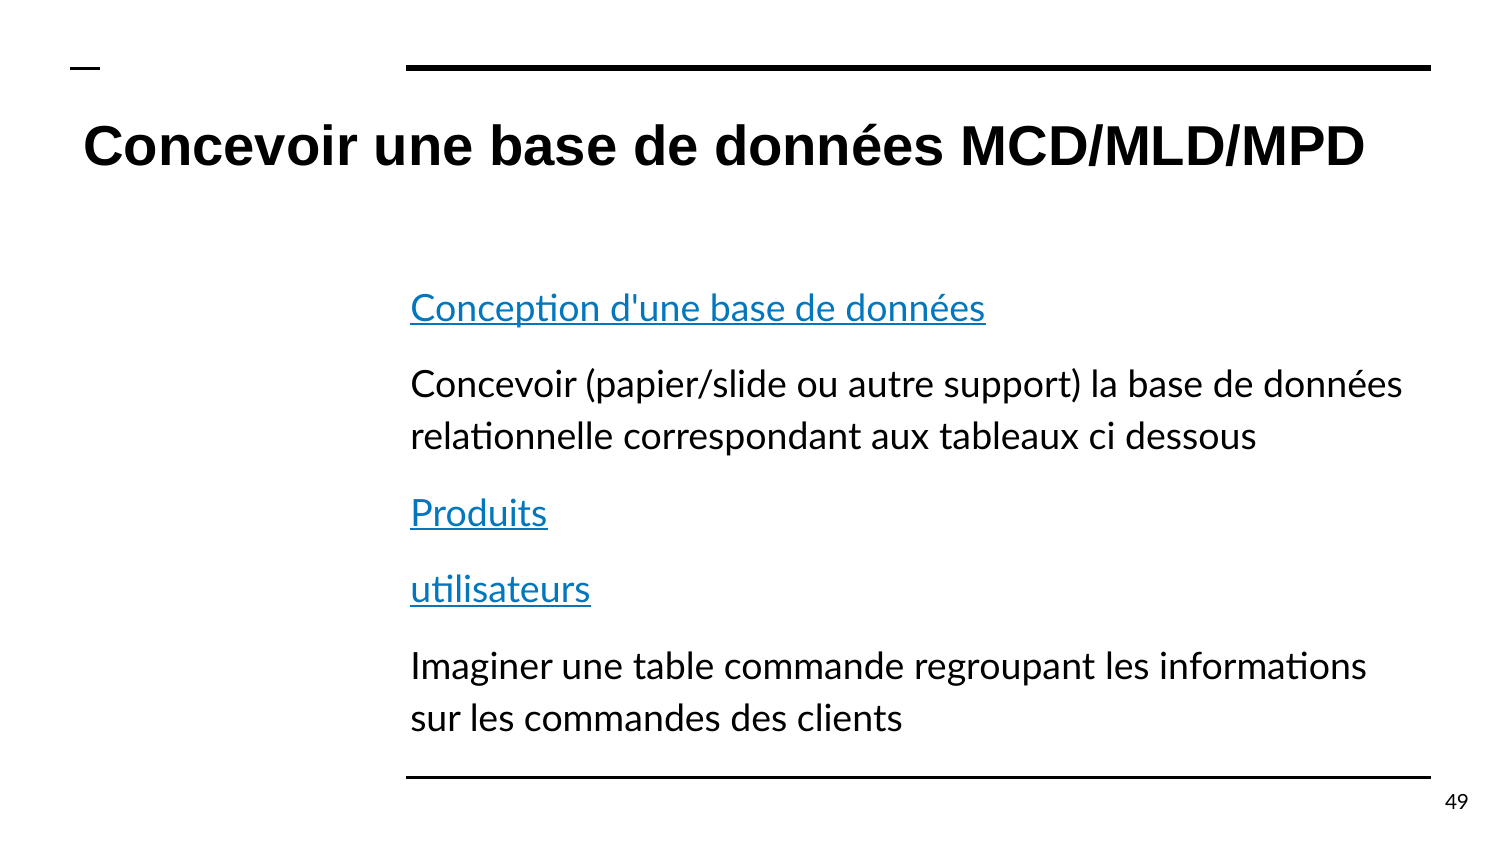

# Concevoir une base de données MCD/MLD/MPD
Conception d'une base de données
Concevoir (papier/slide ou autre support) la base de données relationnelle correspondant aux tableaux ci dessous
Produits
utilisateurs
Imaginer une table commande regroupant les informations sur les commandes des clients
49